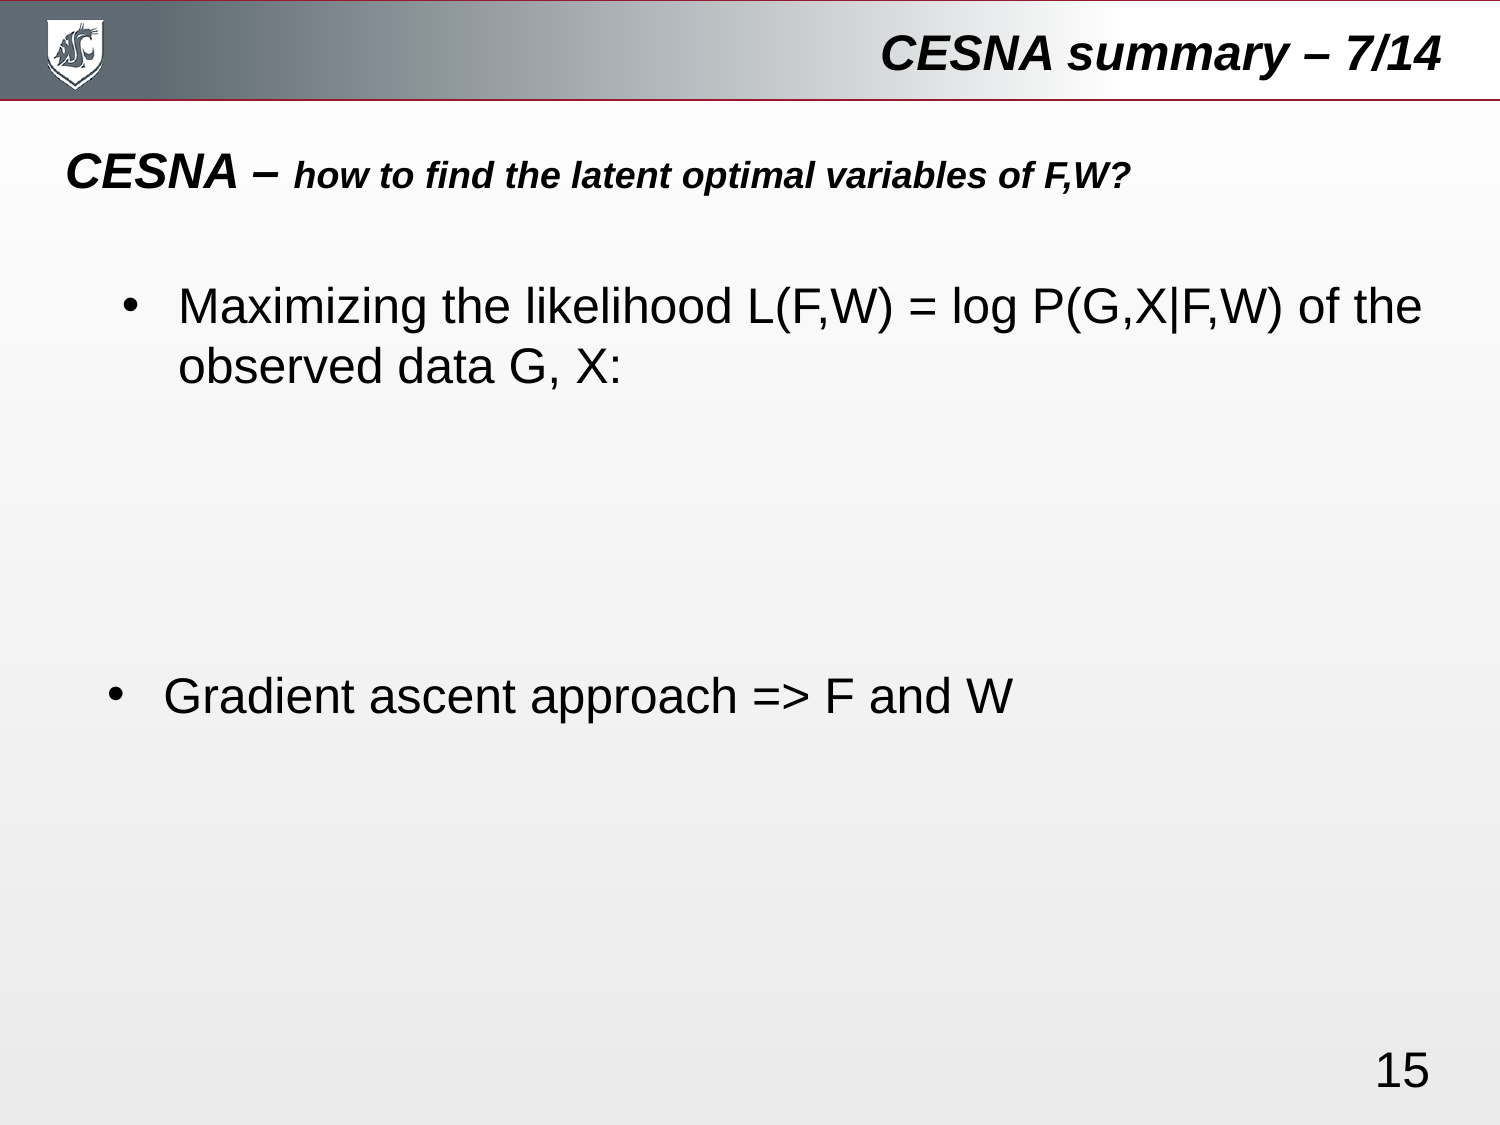

CESNA summary – 7/14
CESNA – how to find the latent optimal variables of F,W?
Maximizing the likelihood L(F,W) = log P(G,X|F,W) of the observed data G, X:

Gradient ascent approach => F and W

15